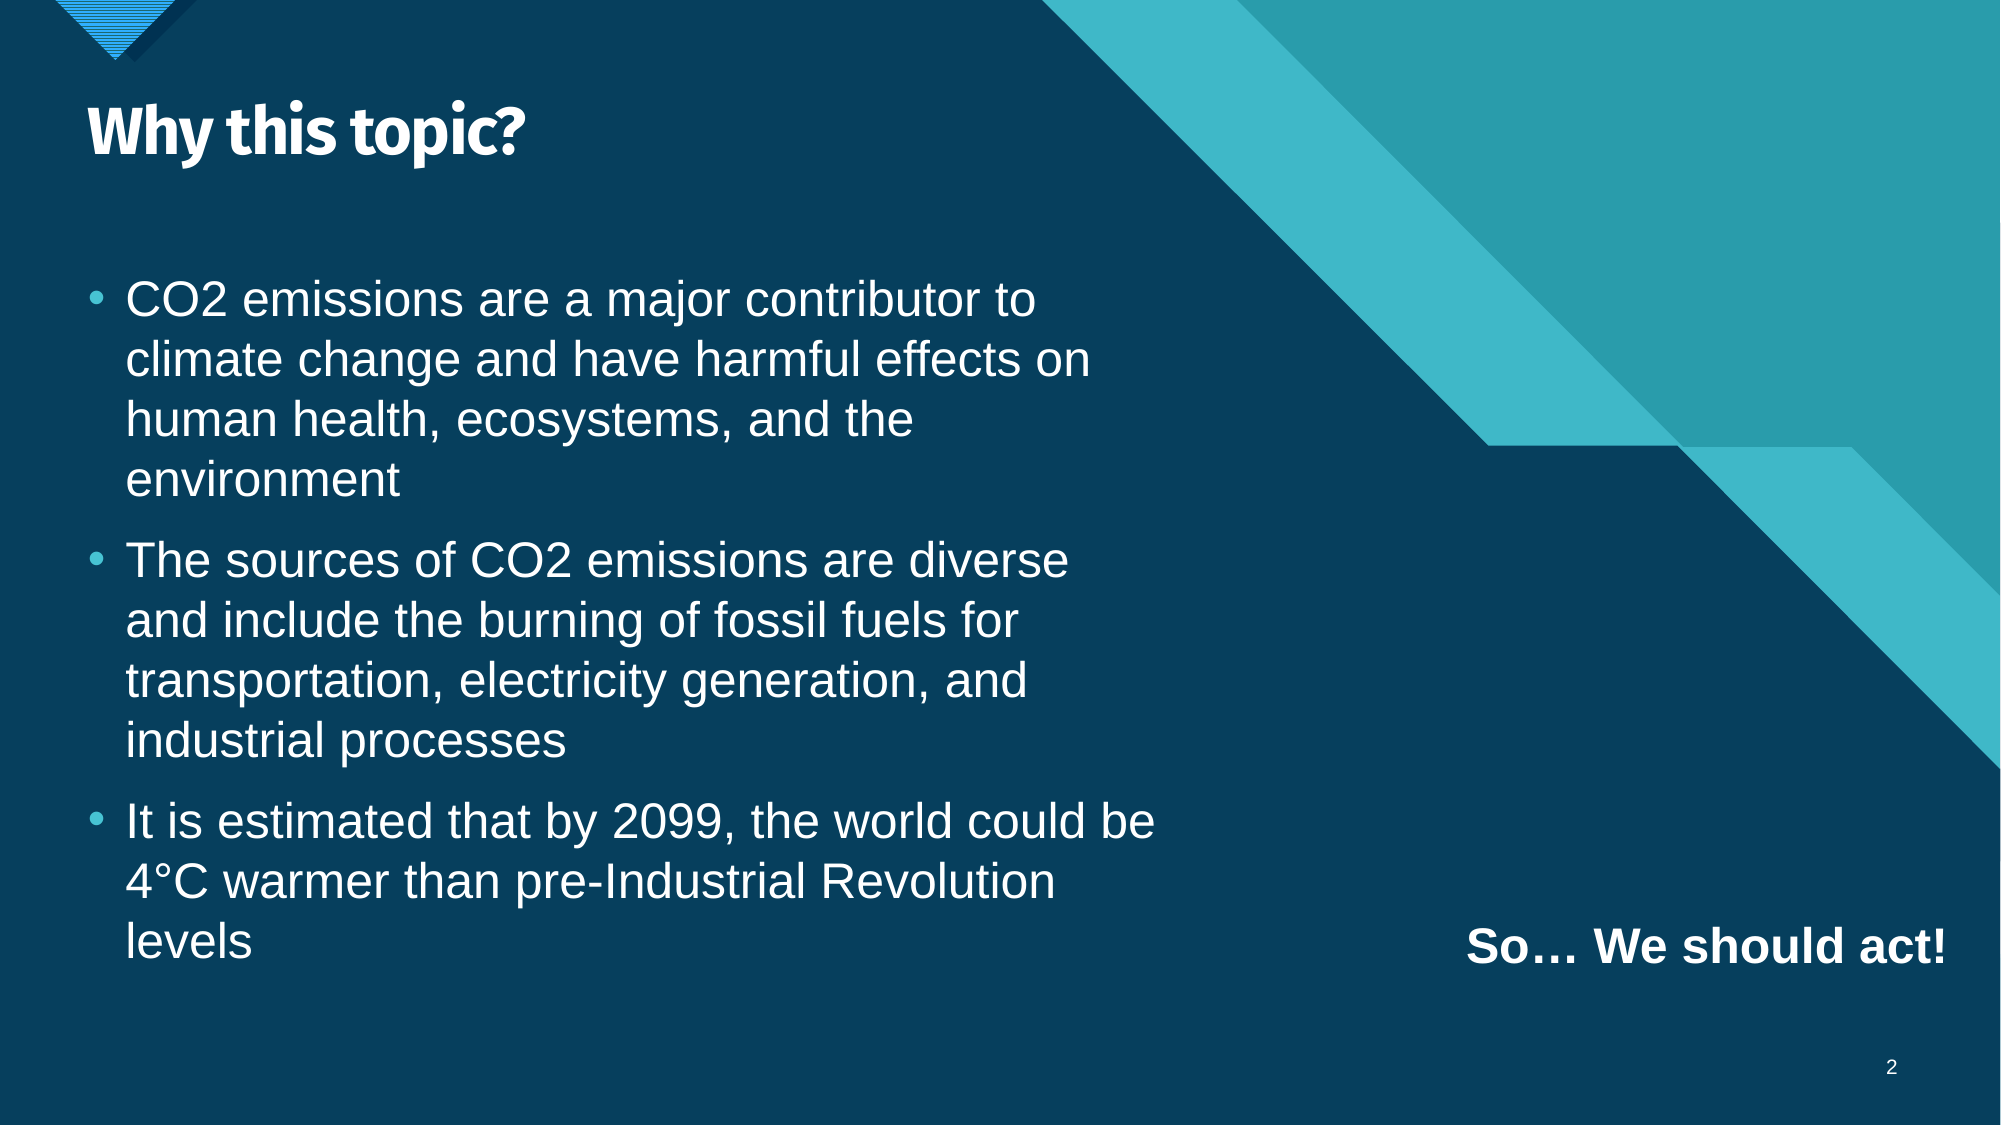

# Why this topic?
CO2 emissions are a major contributor to climate change and have harmful effects on human health, ecosystems, and the environment
The sources of CO2 emissions are diverse and include the burning of fossil fuels for transportation, electricity generation, and industrial processes
It is estimated that by 2099, the world could be 4°C warmer than pre-Industrial Revolution levels
So… We should act!
2